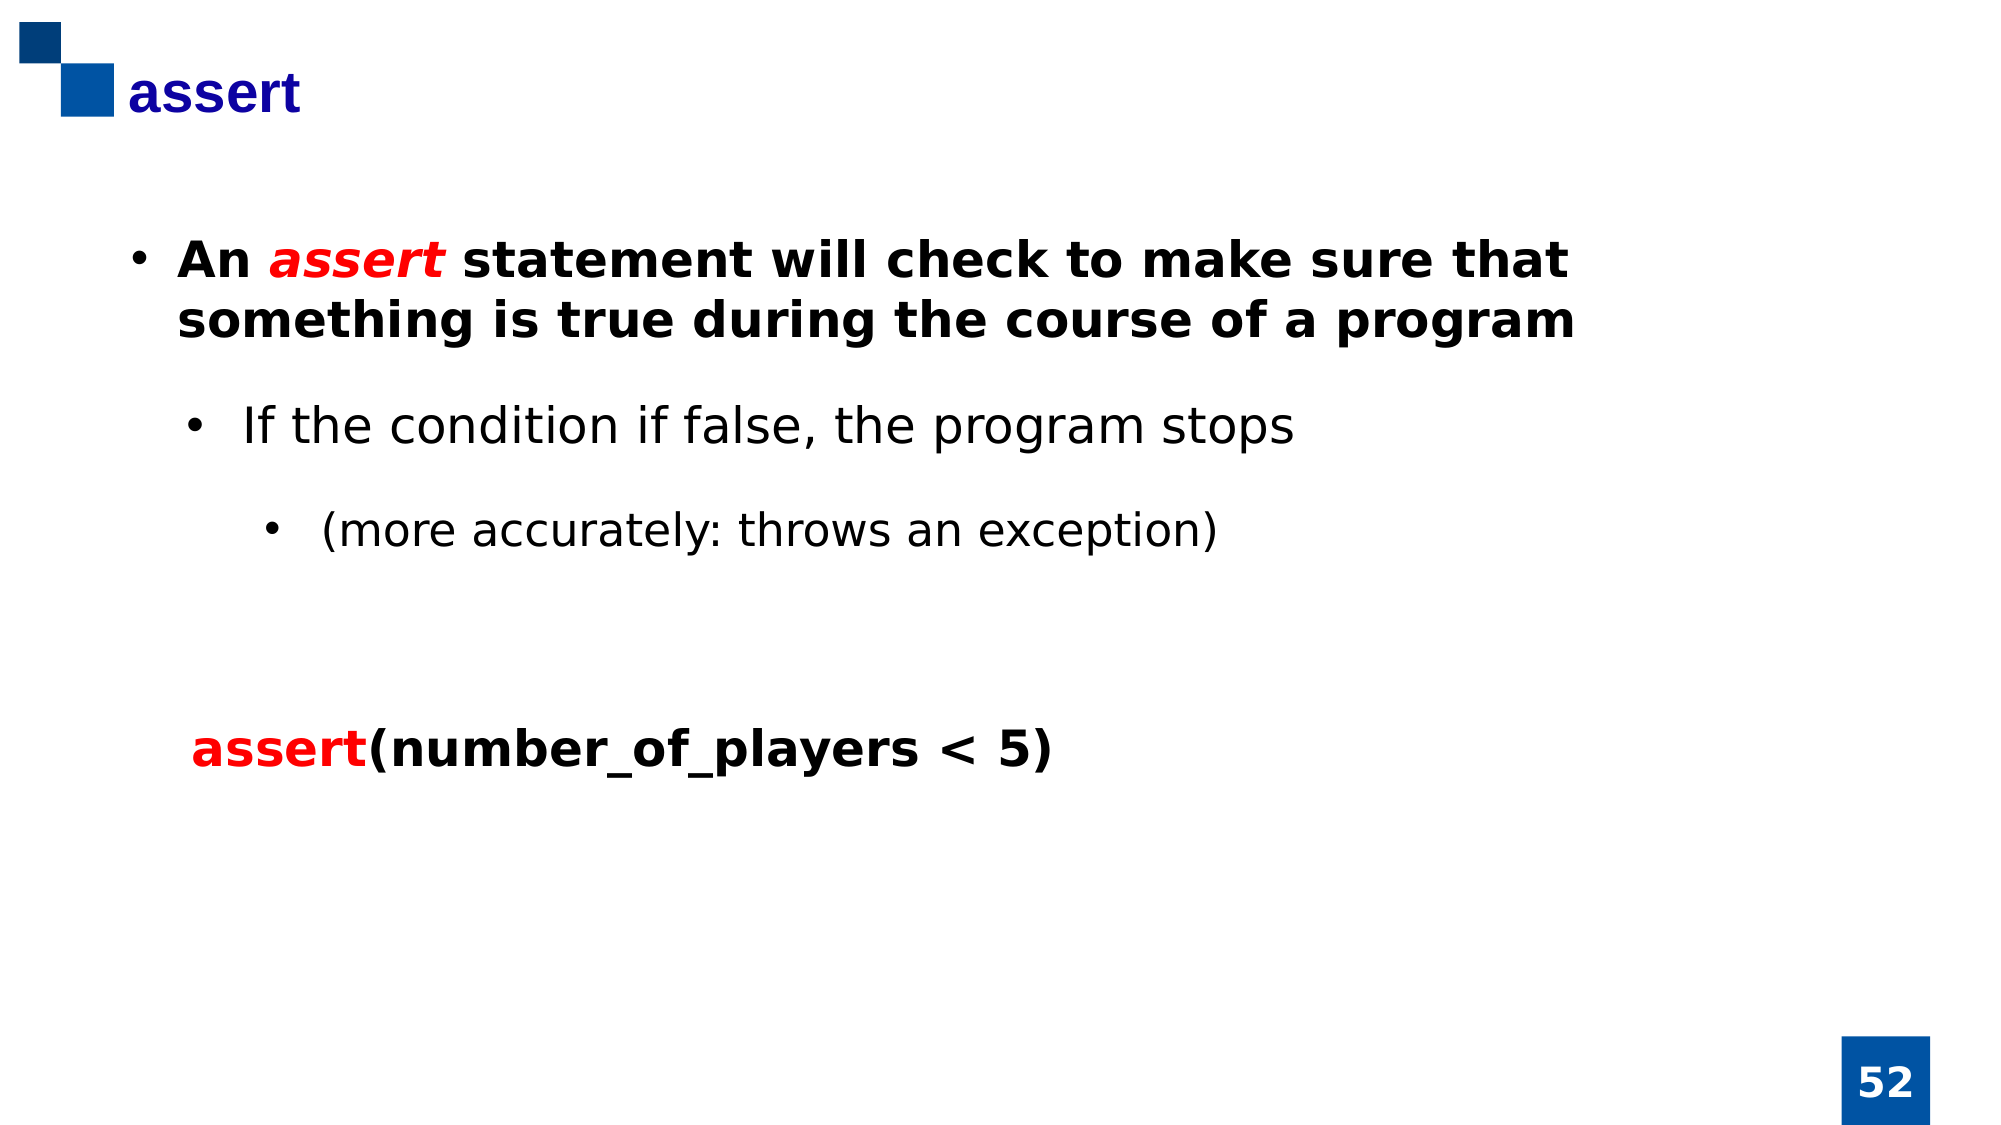

assert
An assert statement will check to make sure that
something is true during the course of a program
If the condition if false, the program stops
(more accurately: throws an exception)
assert(number_of_players < 5)
52